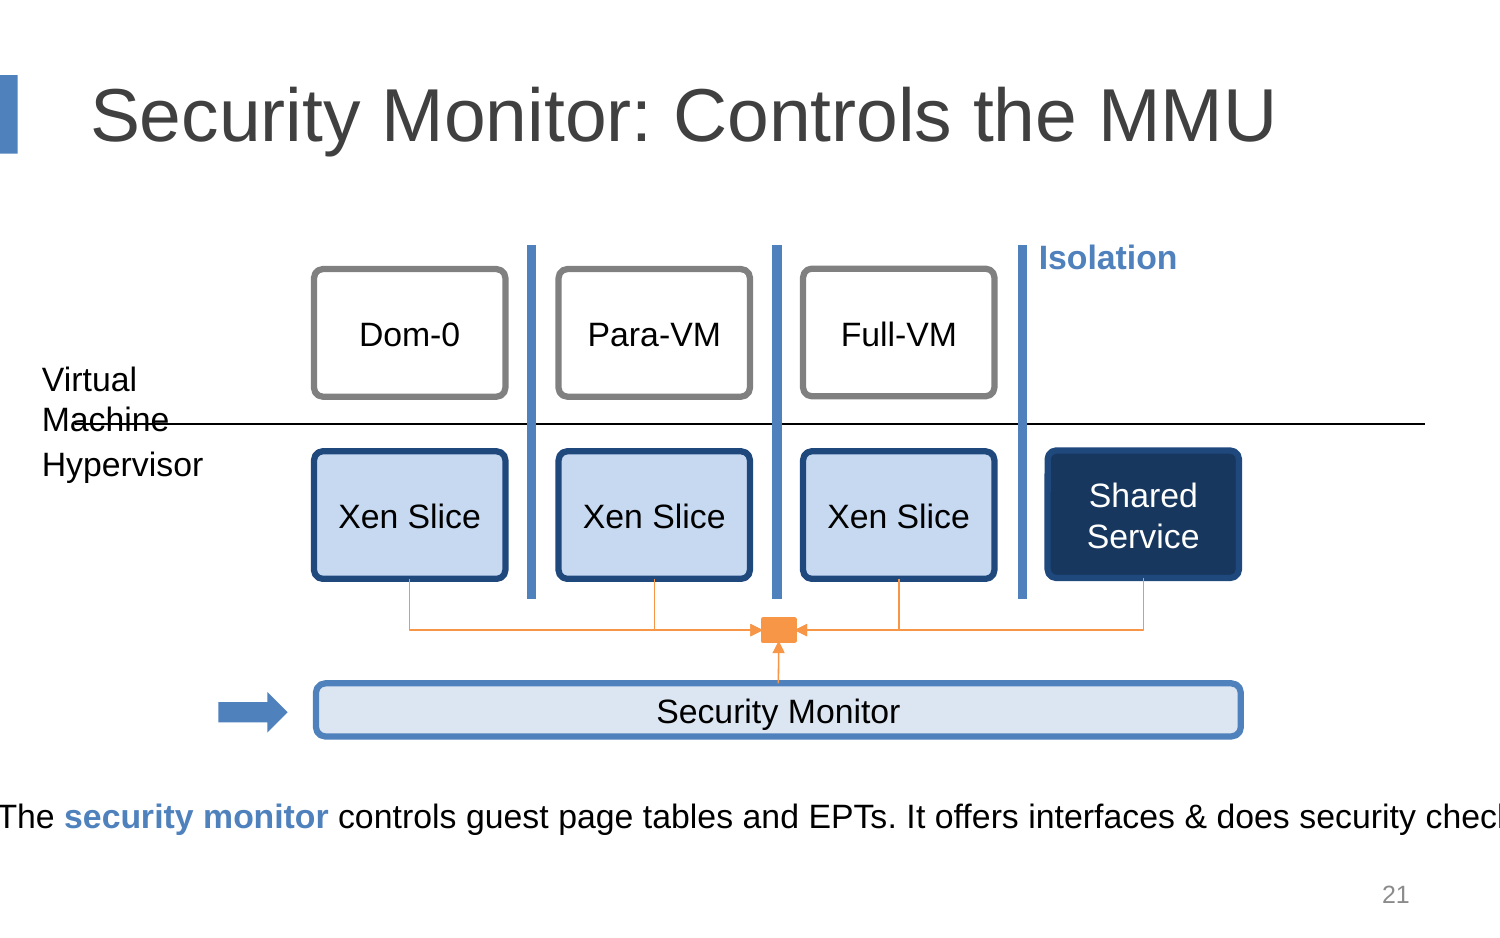

# Security Monitor: Controls the MMU
Isolation
Full-VM
Dom-0
Para-VM
Virtual Machine
Hypervisor
Shared Service
Xen Slice
Xen Slice
Xen Slice

Security Monitor

The security monitor controls guest page tables and EPTs. It offers interfaces & does security checks.
21